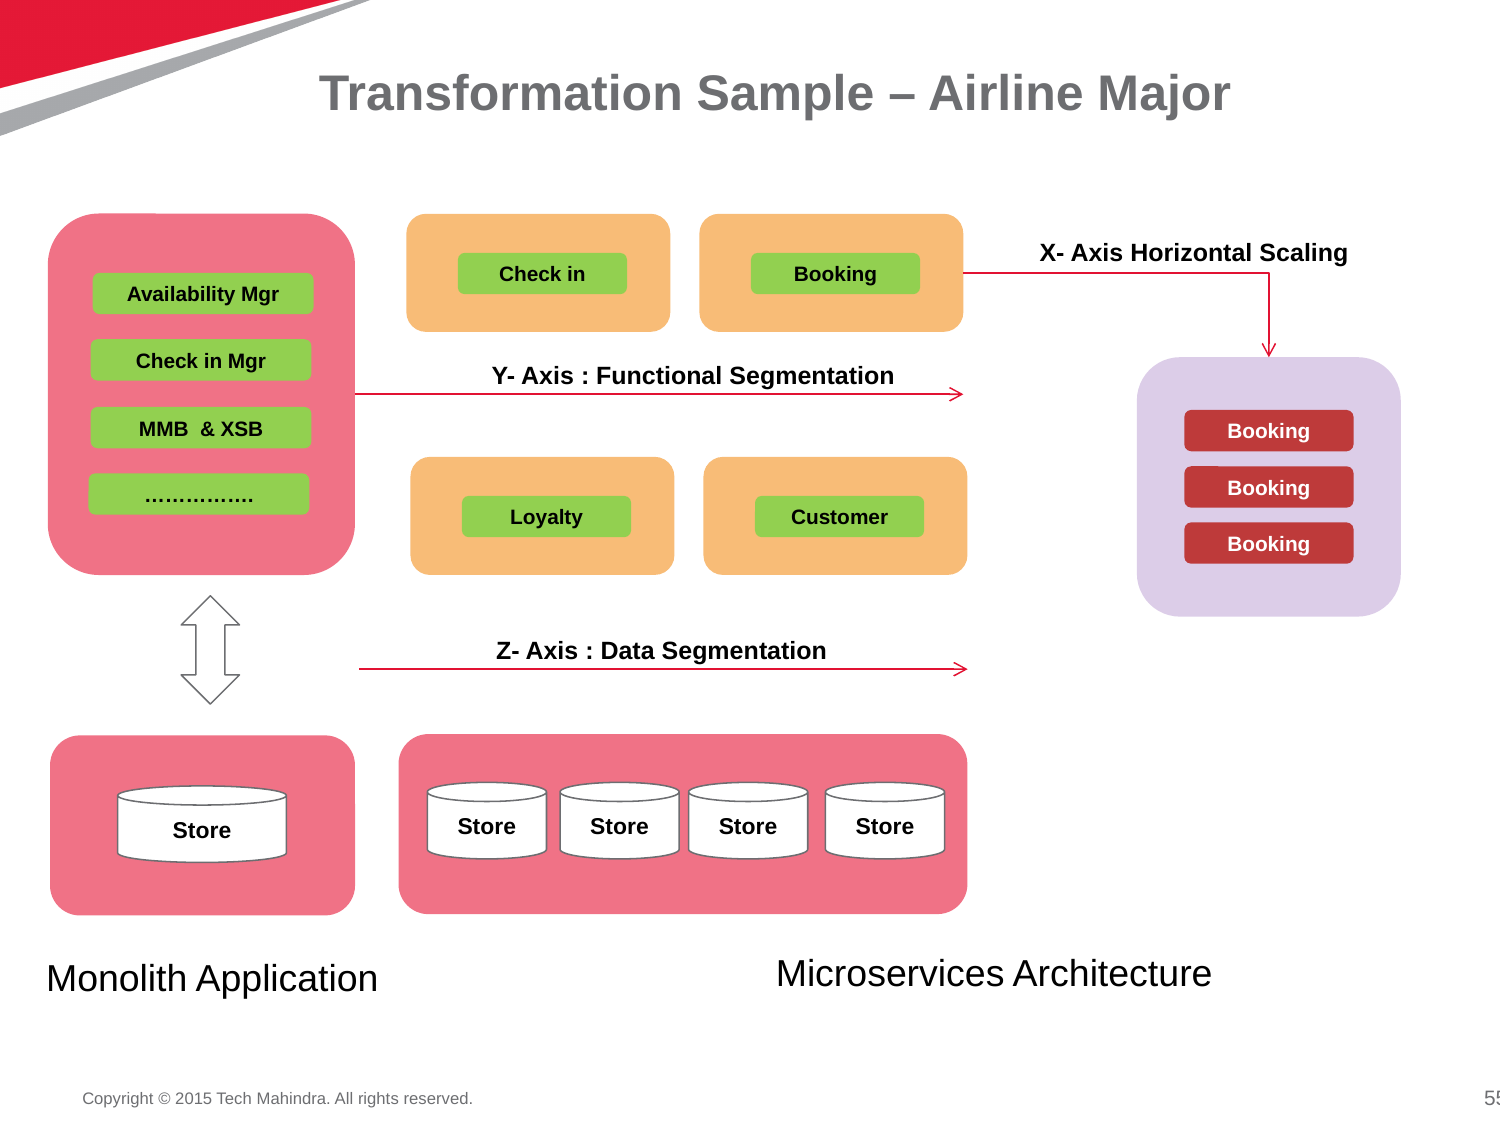

Transformation Sample – Airline Major

X- Axis Horizontal Scaling
Check in
Booking
Availability Mgr
Check in Mgr

Y- Axis : Functional Segmentation
MMB  & XSB
Booking

Booking
…………….
Loyalty
Customer
Booking

Z- Axis : Data Segmentation

Store
Store
Store
Store
Store
Microservices Architecture
Monolith Application